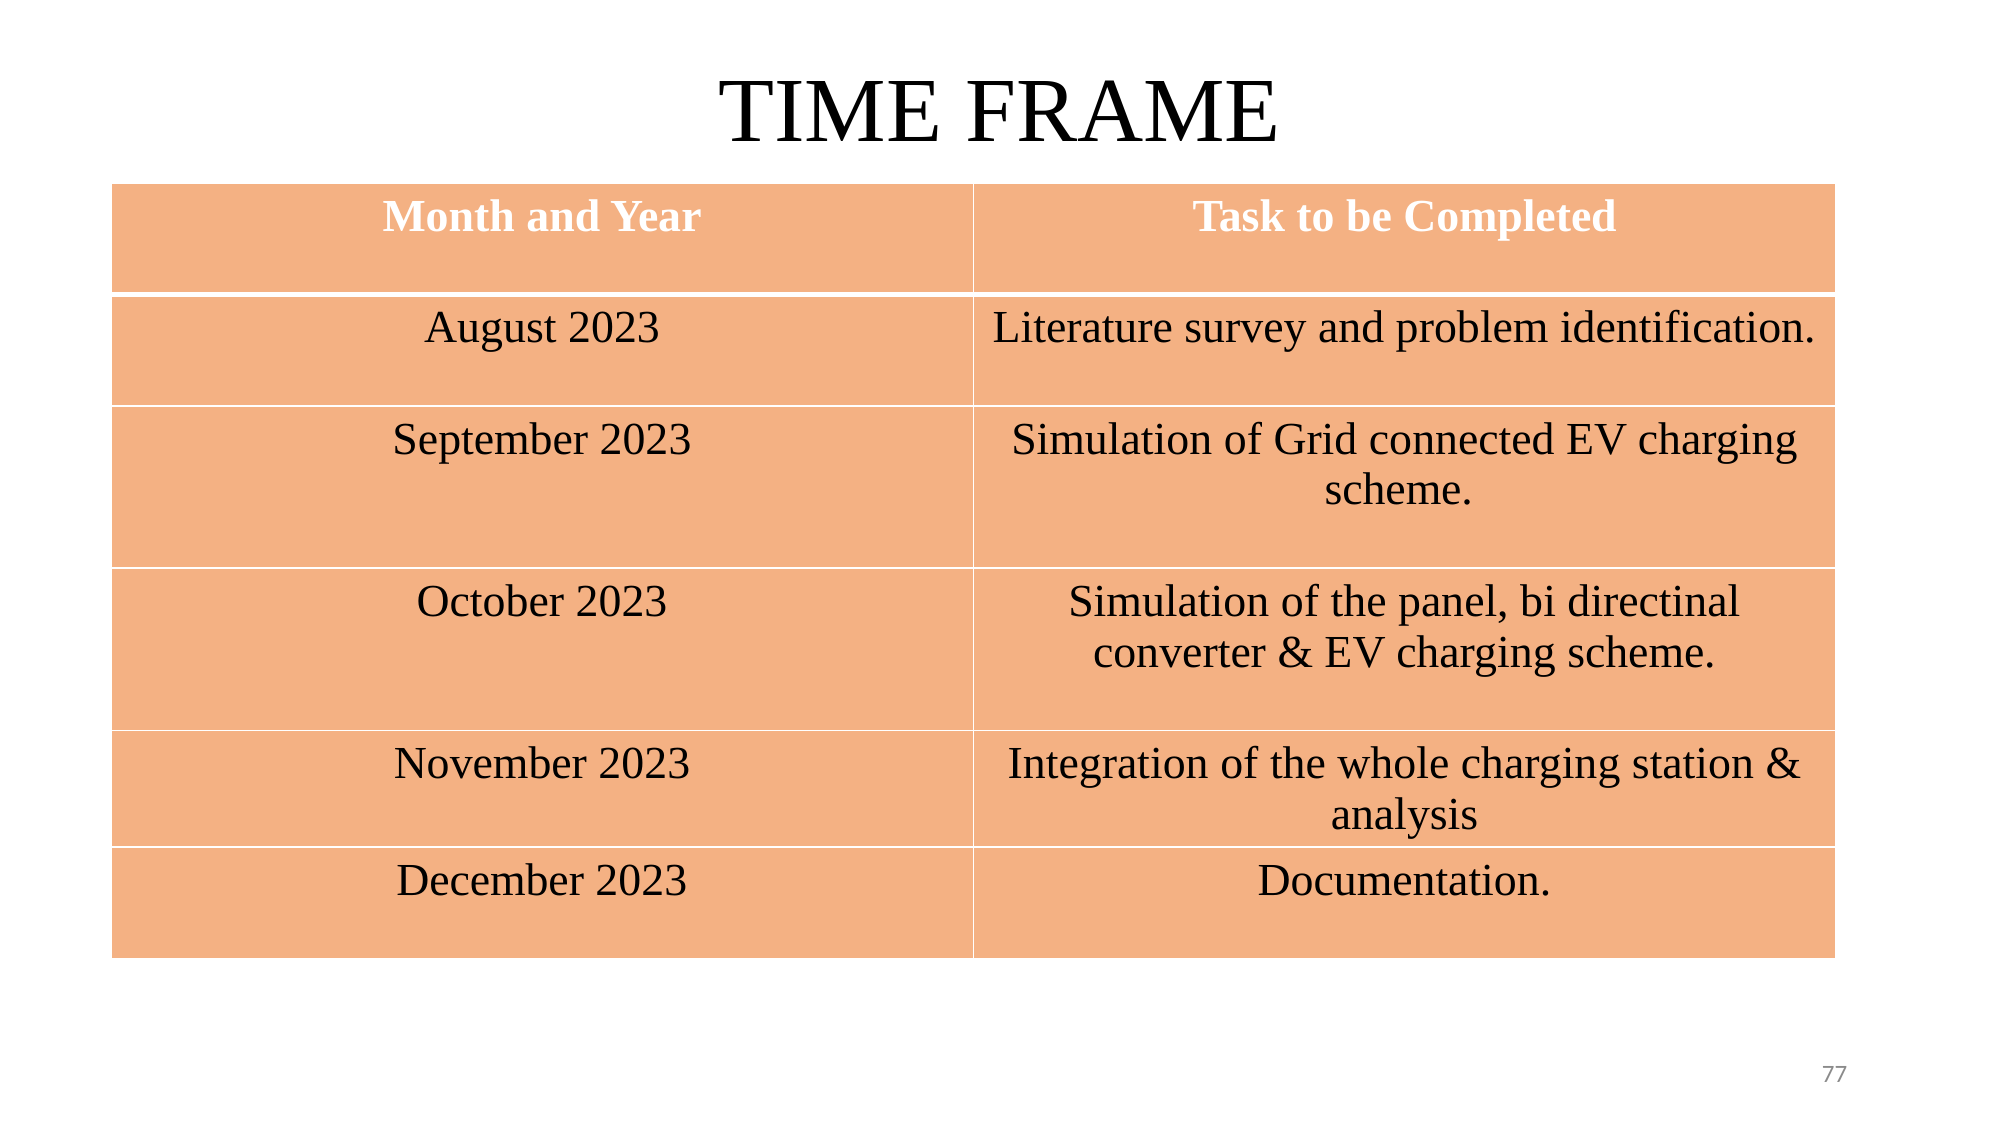

# TIME FRAME
| Month and Year | Task to be Completed |
| --- | --- |
| August 2023 | Literature survey and problem identification. |
| September 2023 | Simulation of Grid connected EV charging scheme. |
| October 2023 | Simulation of the panel, bi directinal converter & EV charging scheme. |
| November 2023 | Integration of the whole charging station & analysis |
| December 2023 | Documentation. |
77